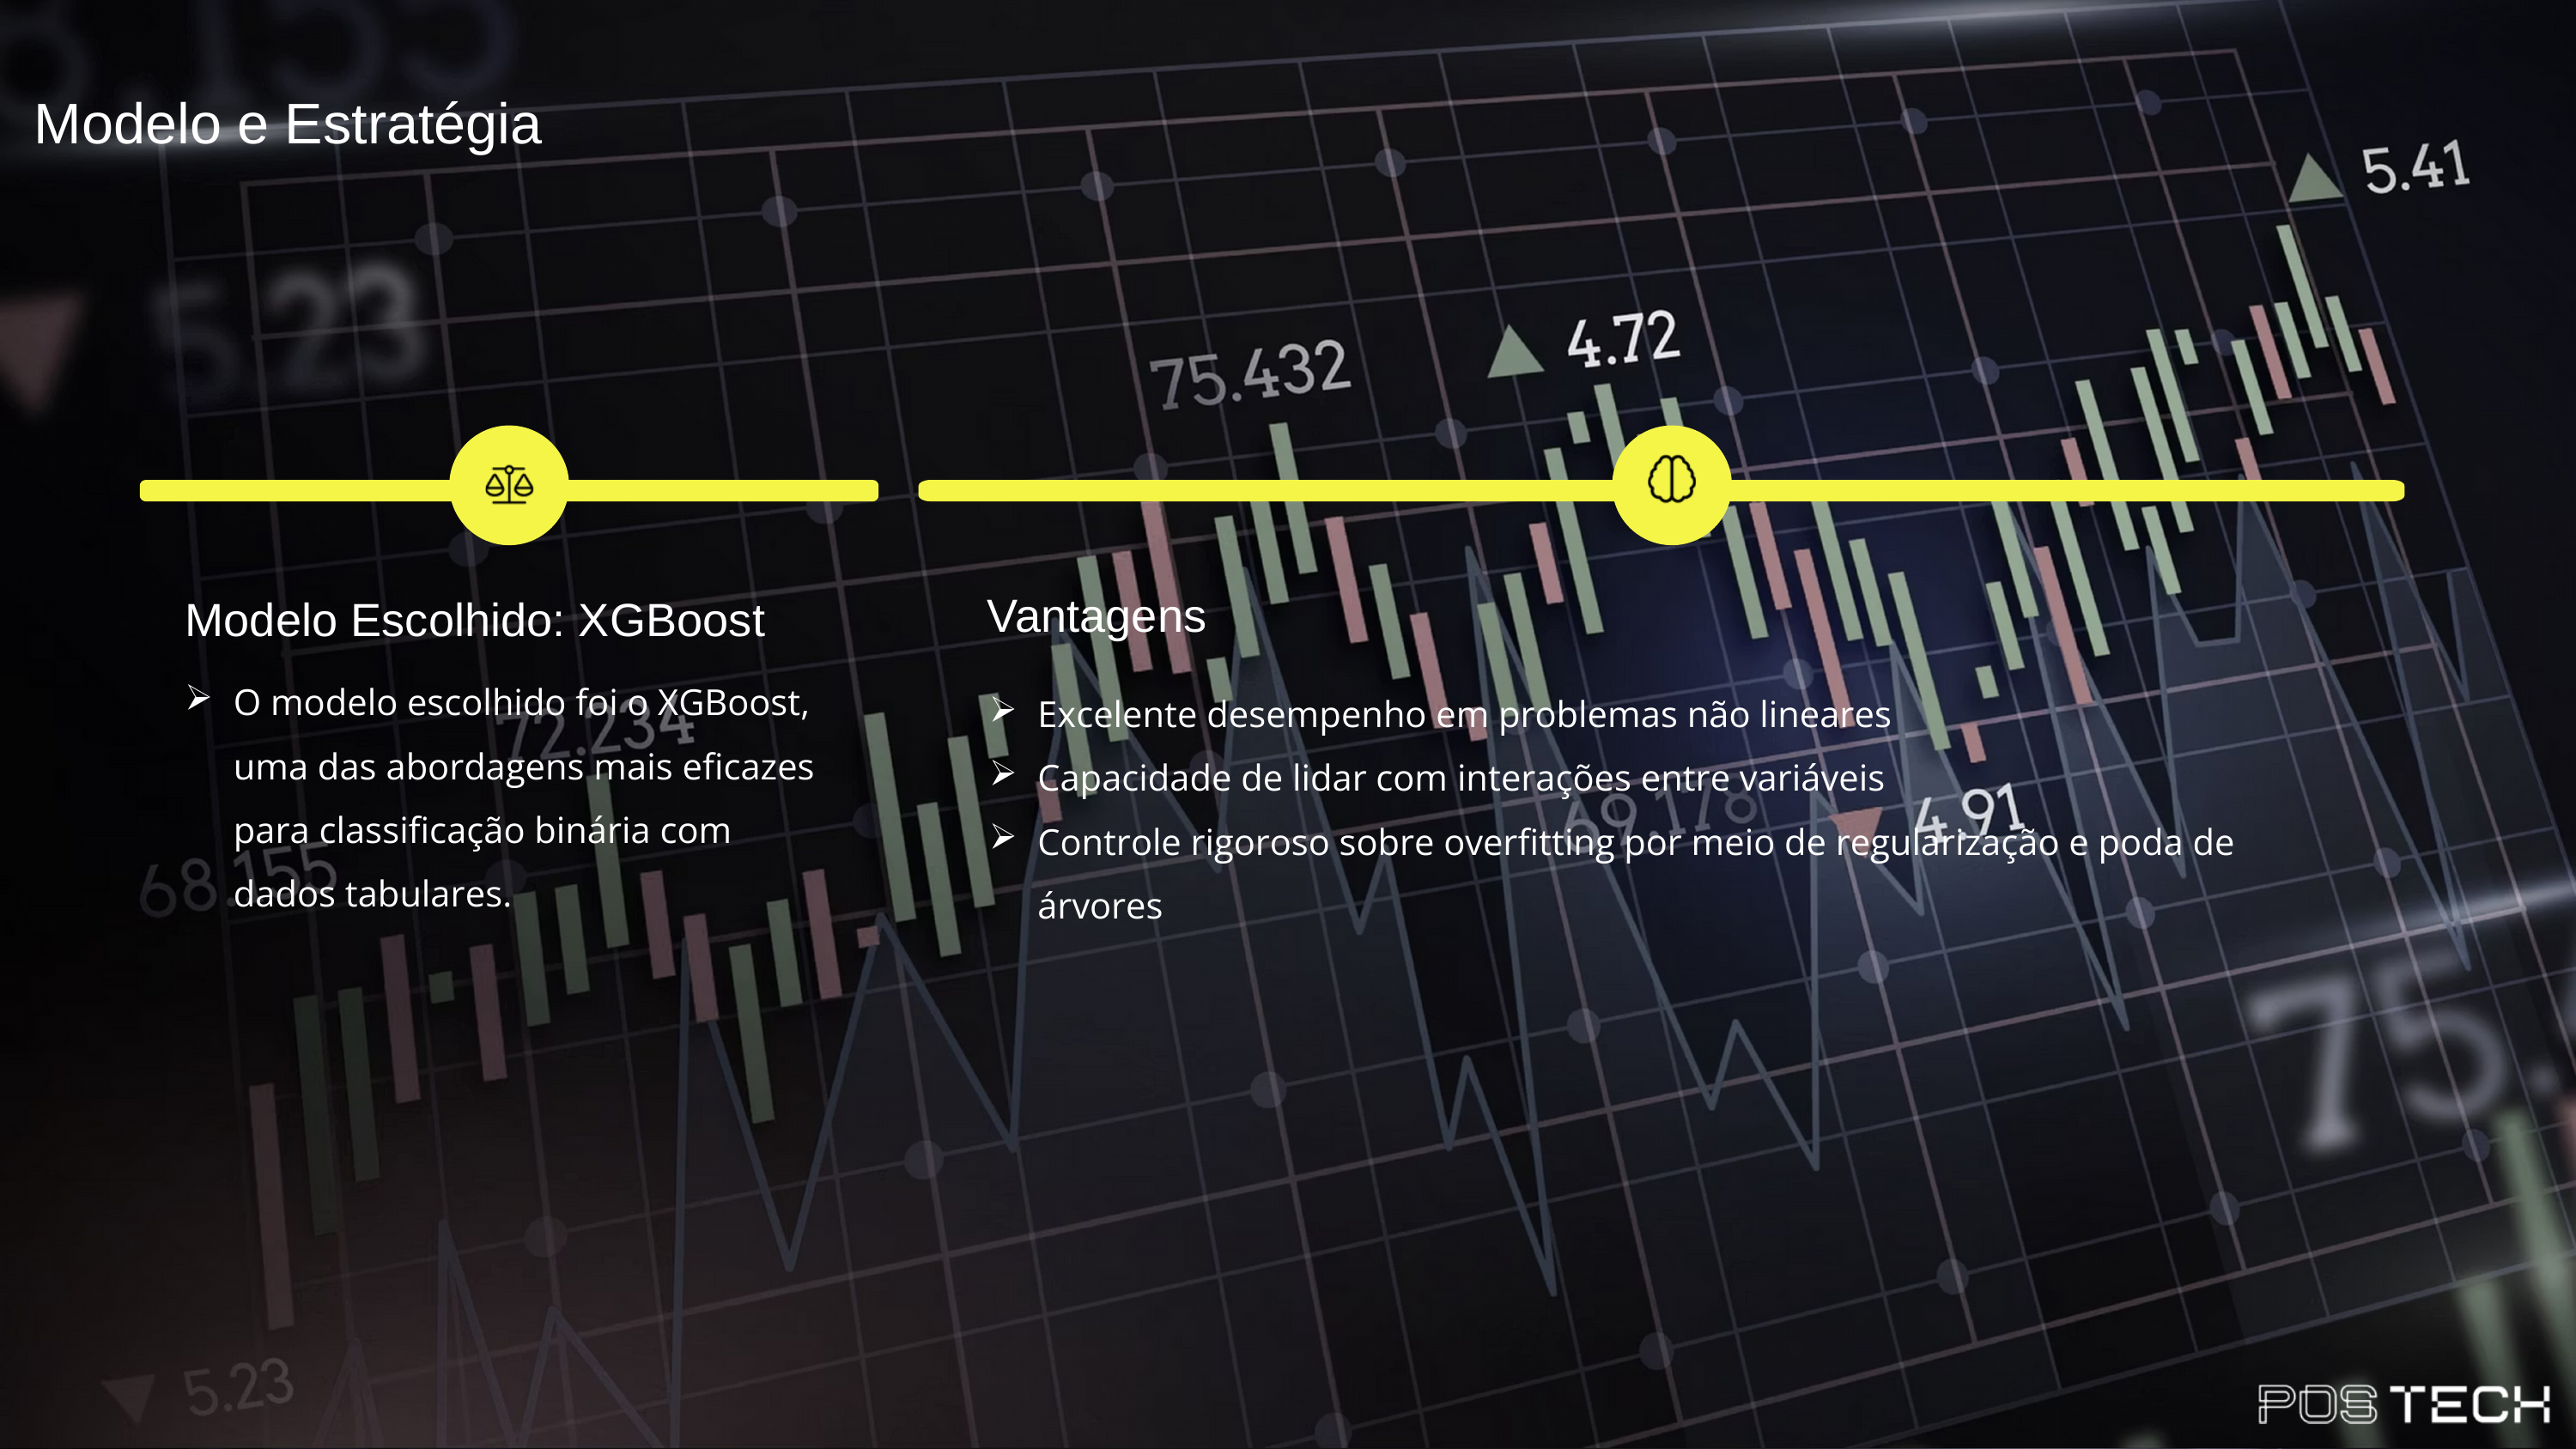

Modelo e Estratégia

Vantagens
Modelo Escolhido: XGBoost
O modelo escolhido foi o XGBoost, uma das abordagens mais eficazes para classificação binária com dados tabulares.

Excelente desempenho em problemas não lineares
Capacidade de lidar com interações entre variáveis
Controle rigoroso sobre overfitting por meio de regularização e poda de árvores